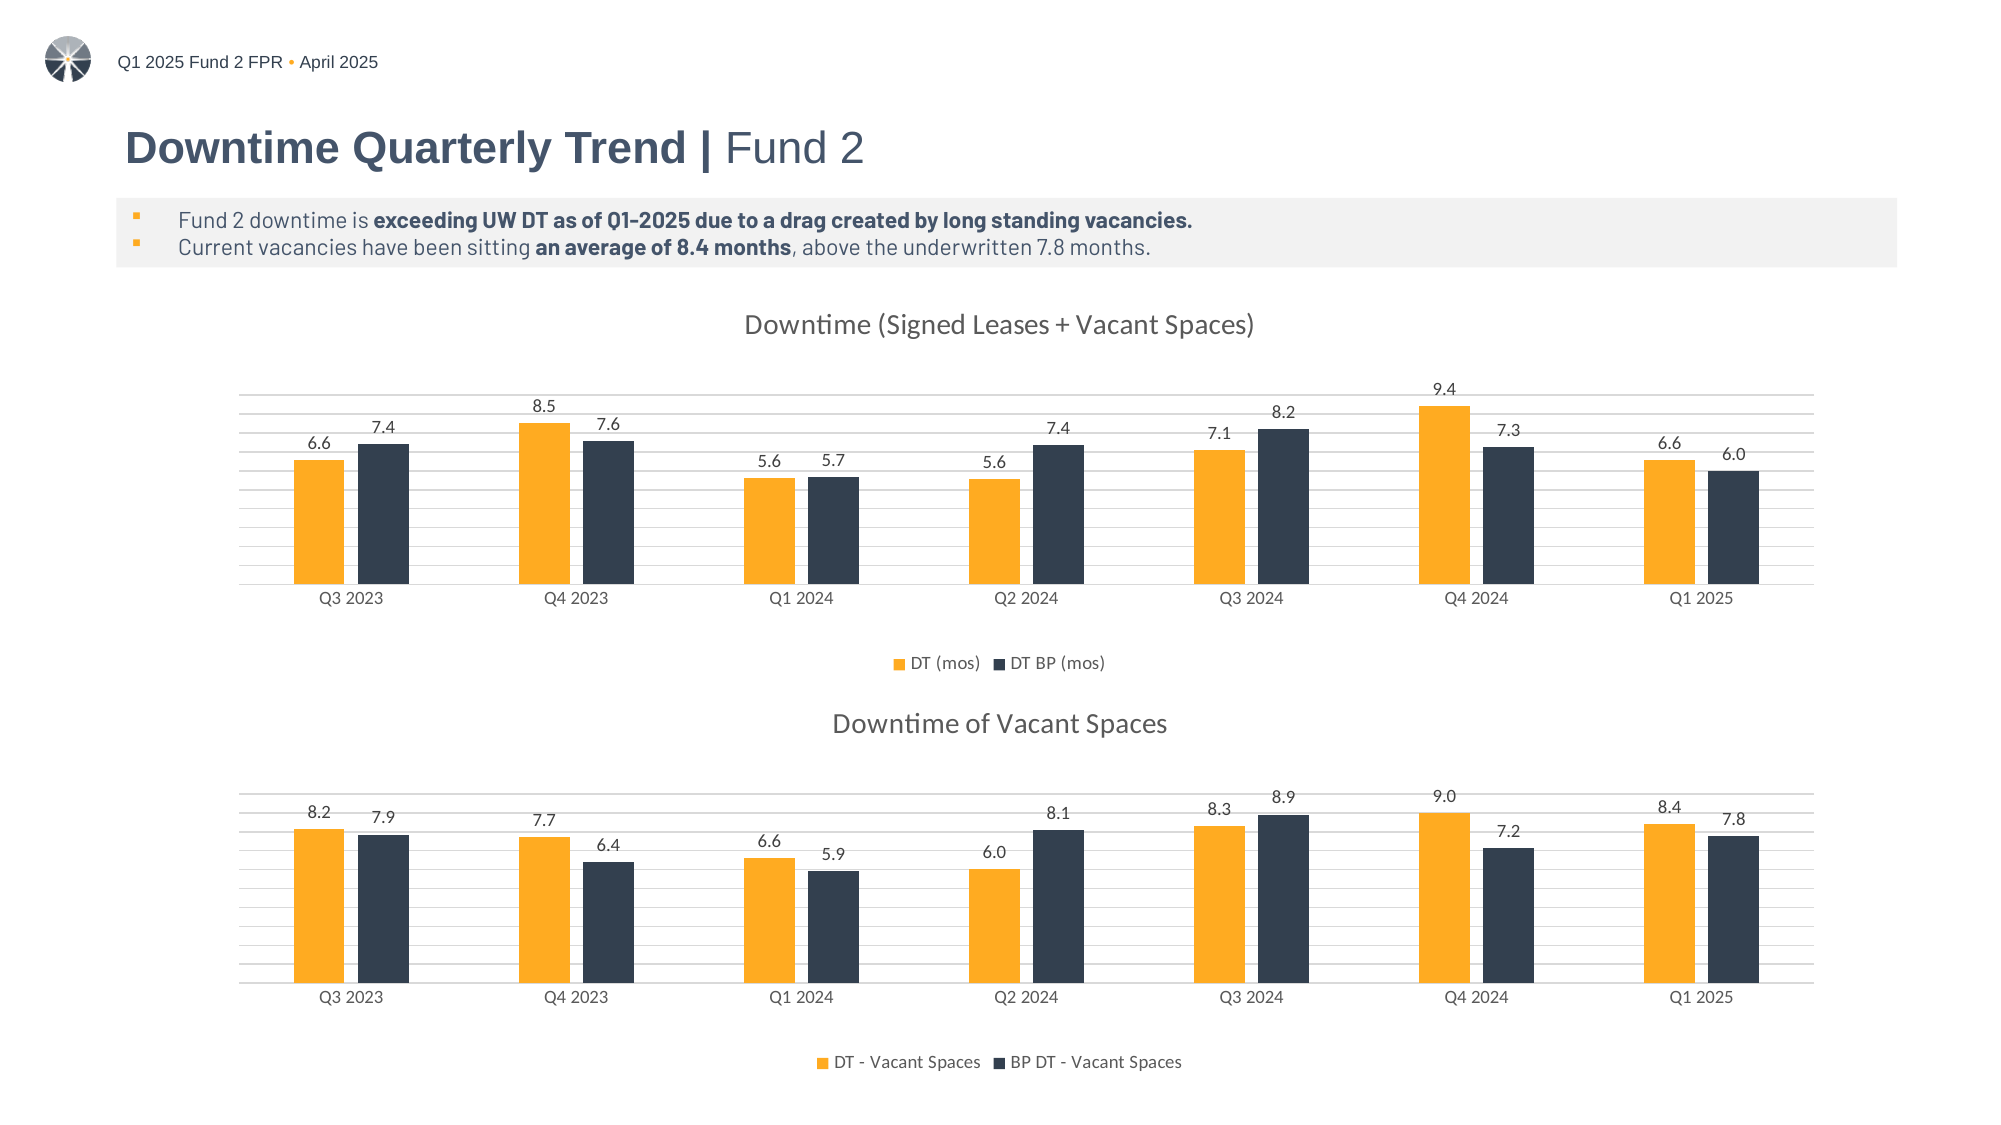

# Downtime Quarterly Trend | Fund 2
Fund 2 downtime is exceeding UW DT as of Q1-2025 due to a drag created by long standing vacancies.
Current vacancies have been sitting an average of 8.4 months, above the underwritten 7.8 months.

### Chart: Downtime (Signed Leases + Vacant Spaces)

| Category | DT (mos) | DT BP (mos) |
|---|---|---|
| Q3 2023 | 6.58 | 7.42 |
| Q4 2023 | 8.54 | 7.59 |
| Q1 2024 | 5.63 | 5.69 |
| Q2 2024 | 5.55 | 7.36 |
| Q3 2024 | 7.11 | 8.19 |
| Q4 2024 | 9.41 | 7.26 |
| Q1 2025 | 6.57 | 5.98 |

### Chart: Downtime of Vacant Spaces

| Category | DT - Vacant Spaces | BP DT - Vacant Spaces |
|---|---|---|
| Q3 2023 | 8.15 | 7.85 |
| Q4 2023 | 7.74 | 6.38 |
| Q1 2024 | 6.62 | 5.91 |
| Q2 2024 | 6.02 | 8.07 |
| Q3 2024 | 8.33 | 8.91 |
| Q4 2024 | 9.0 | 7.16 |
| Q1 2025 | 8.4 | 7.8 |